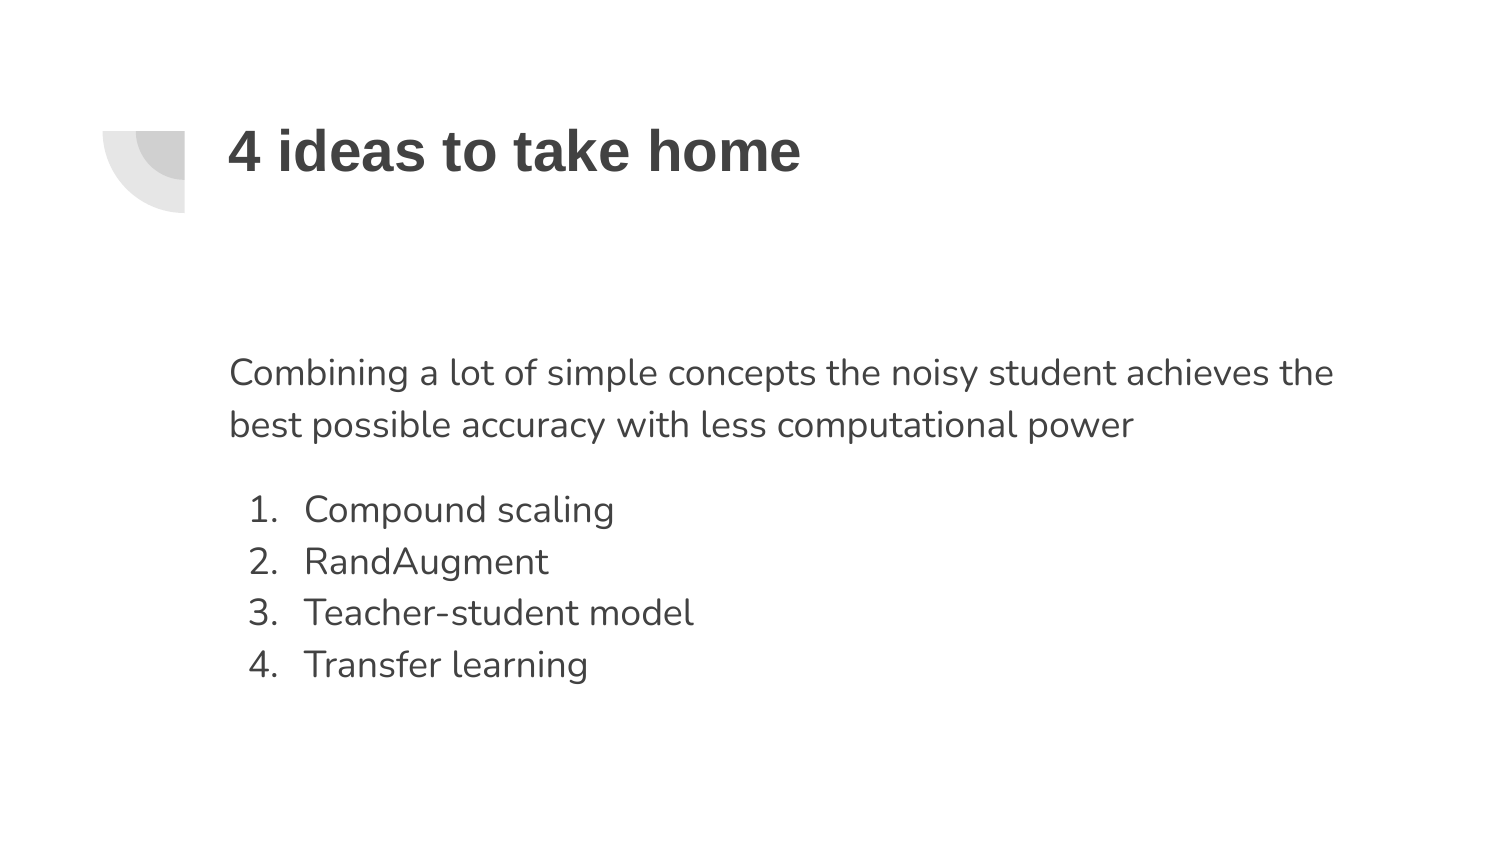

# 4 ideas to take home
Combining а lot of simple concepts the noisy student achieves the best possible accuracy with less computational power
Compound scaling
RandAugment
Teacher-student model
Transfer learning